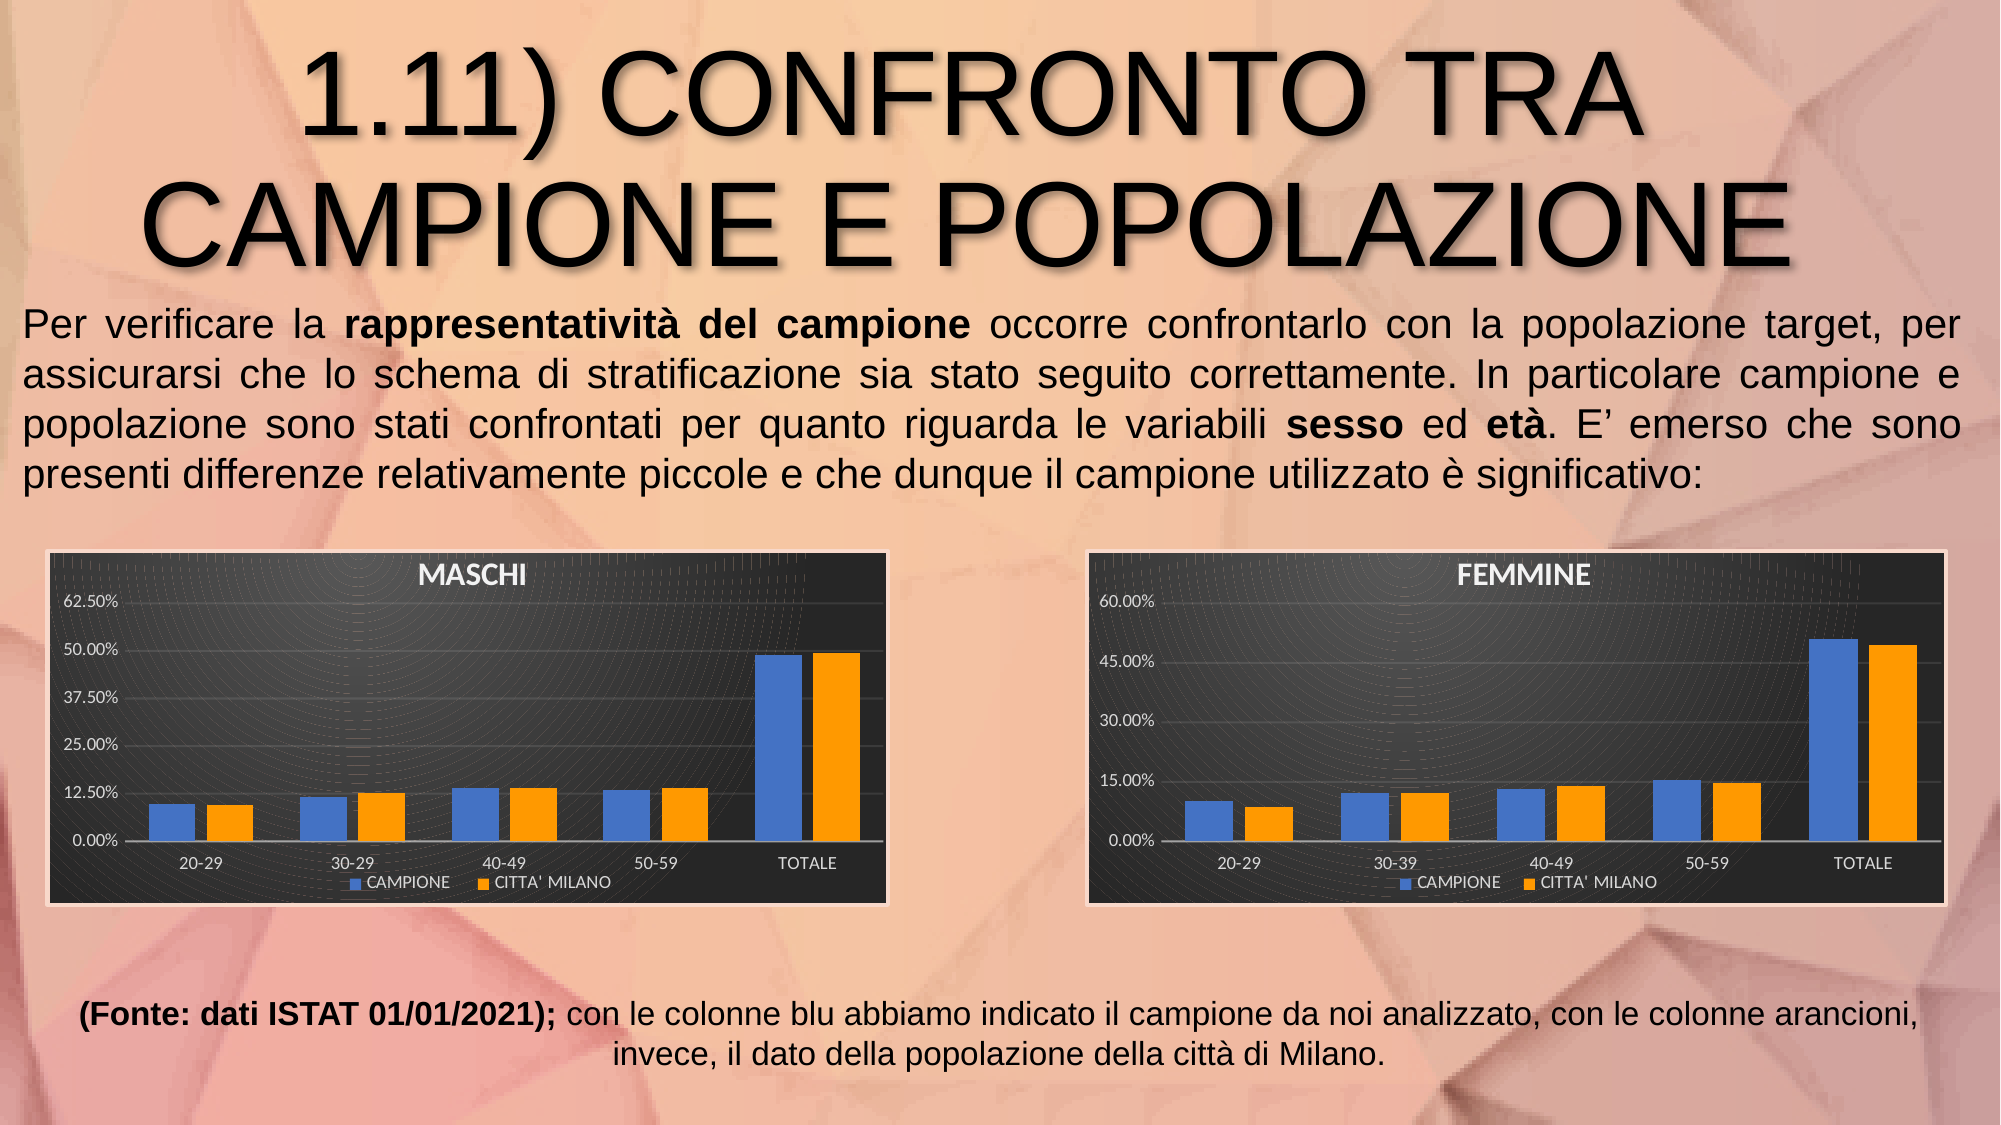

# 1.11) CONFRONTO TRA CAMPIONE E POPOLAZIONE
Per verificare la rappresentatività del campione occorre confrontarlo con la popolazione target, per assicurarsi che lo schema di stratificazione sia stato seguito correttamente. In particolare campione e popolazione sono stati confrontati per quanto riguarda le variabili sesso ed età. E’ emerso che sono presenti differenze relativamente piccole e che dunque il campione utilizzato è significativo:

### Chart: MASCHI

| Category | CAMPIONE | CITTA' MILANO |
|---|---|---|
| 20-29 | 0.097 | 0.0959 |
| 30-29 | 0.1165 | 0.1266 |
| 40-49 | 0.1407 | 0.1412 |
| 50-59 | 0.1359 | 0.1406 |
| TOTALE | 0.4903 | 0.4957 |

### Chart: FEMMINE

| Category | CAMPIONE | CITTA' MILANO |
|---|---|---|
| 20-29 | 0.1019 | 0.087 |
| 30-39 | 0.1213 | 0.1218 |
| 40-49 | 0.131 | 0.14 |
| 50-59 | 0.1553 | 0.1469 |
| TOTALE | 0.5097 | 0.4957 |
(Fonte: dati ISTAT 01/01/2021); con le colonne blu abbiamo indicato il campione da noi analizzato, con le colonne arancioni, invece, il dato della popolazione della città di Milano.